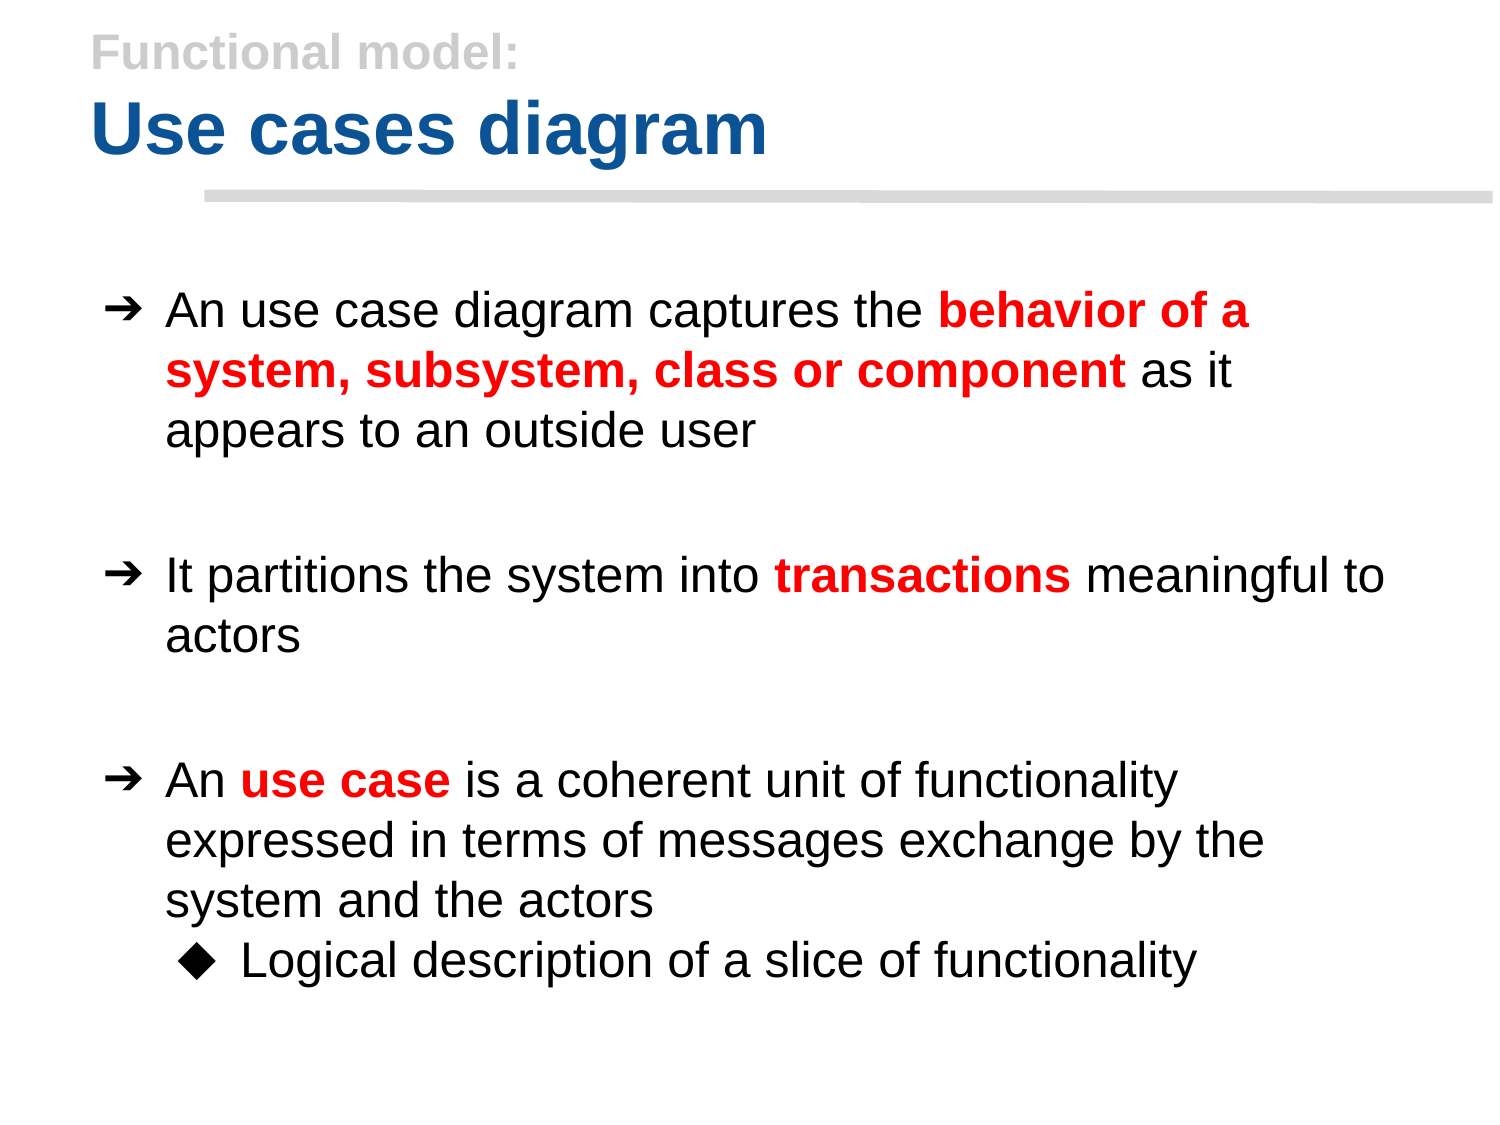

# Functional model: Use cases diagram
An use case diagram captures the behavior of a system, subsystem, class or component as it appears to an outside user

It partitions the system into transactions meaningful to actors

An use case is a coherent unit of functionality expressed in terms of messages exchange by the system and the actors
Logical description of a slice of functionality